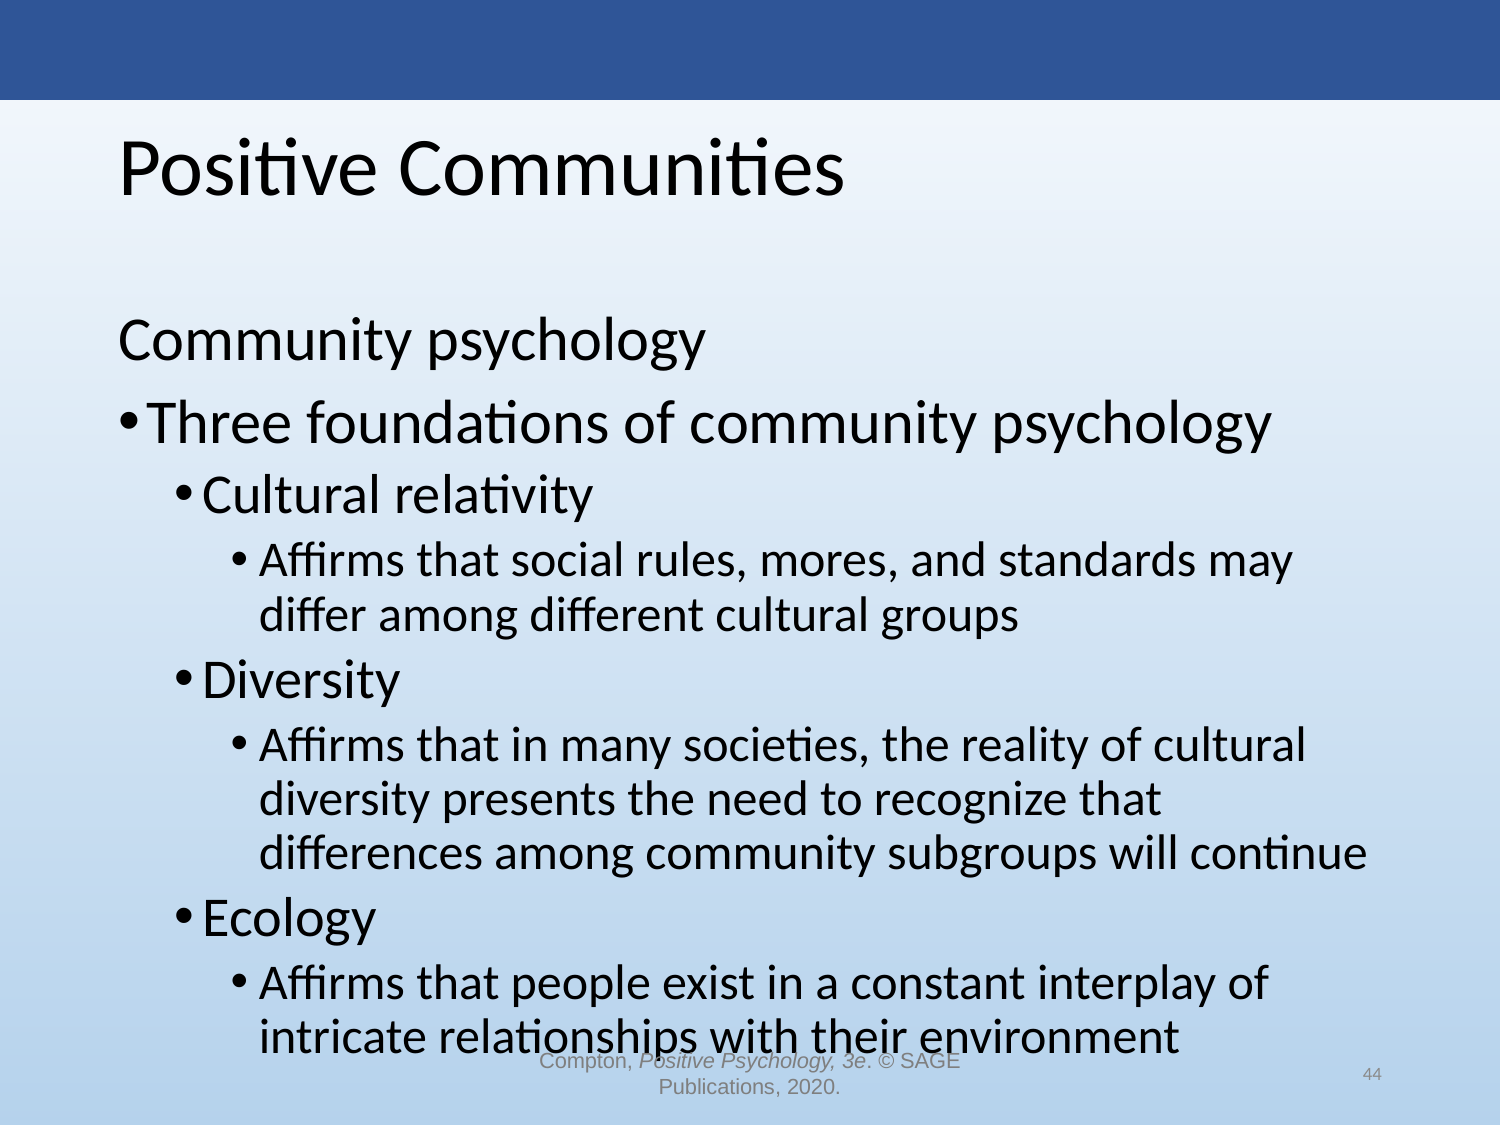

# Positive Communities
Community psychology
Three foundations of community psychology
Cultural relativity
Affirms that social rules, mores, and standards may differ among different cultural groups
Diversity
Affirms that in many societies, the reality of cultural diversity presents the need to recognize that differences among community subgroups will continue
Ecology
Affirms that people exist in a constant interplay of intricate relationships with their environment
Compton, Positive Psychology, 3e. © SAGE Publications, 2020.
44